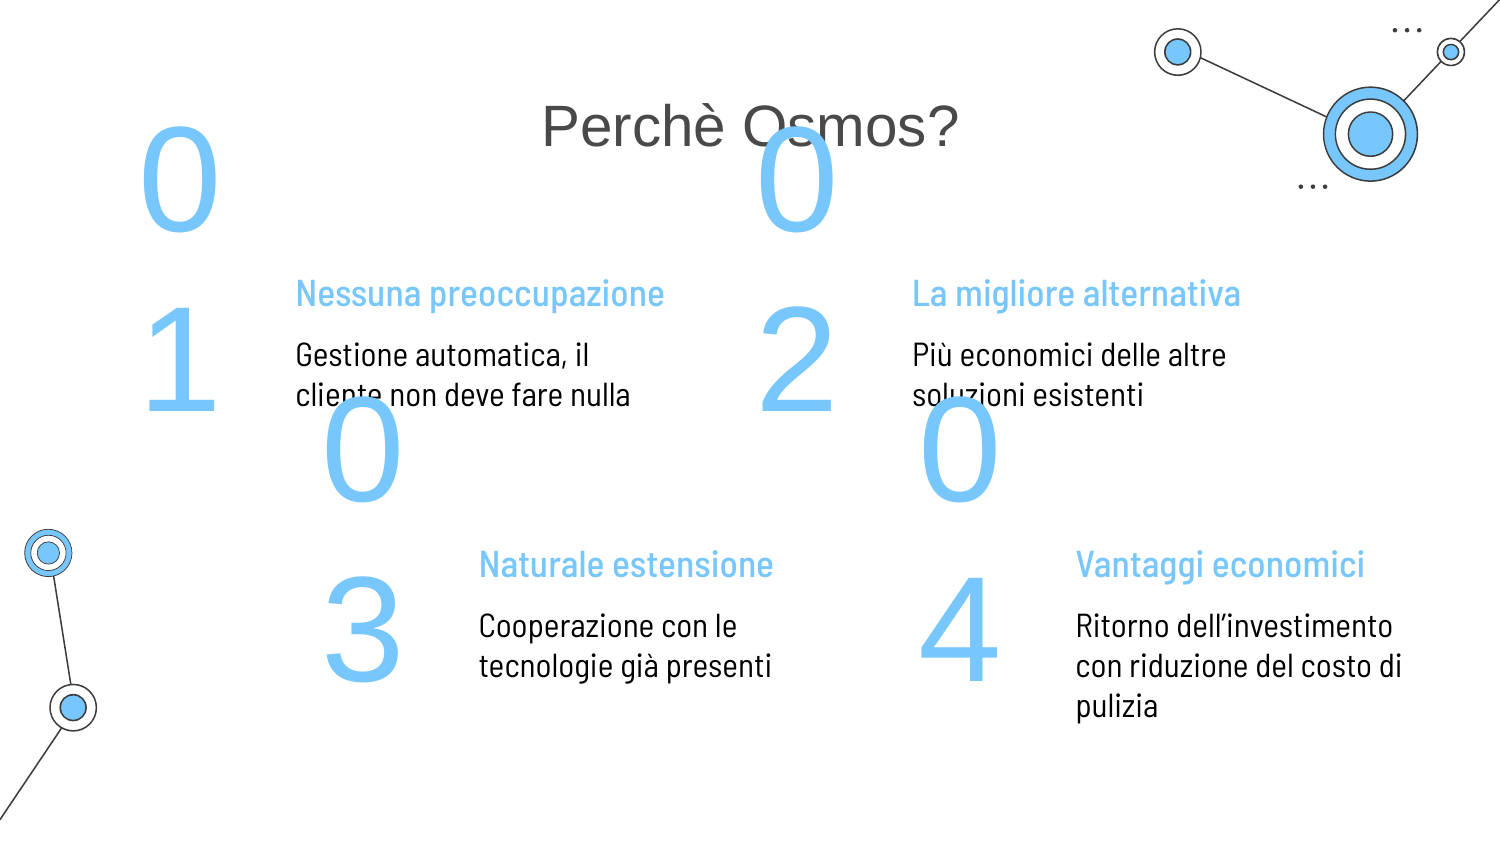

Perchè Osmos?
Nessuna preoccupazione
La migliore alternativa
01
02
Gestione automatica, il cliente non deve fare nulla
Più economici delle altre soluzioni esistenti
Naturale estensione
Vantaggi economici
03
04
Cooperazione con le tecnologie già presenti
Ritorno dell’investimento con riduzione del costo di pulizia